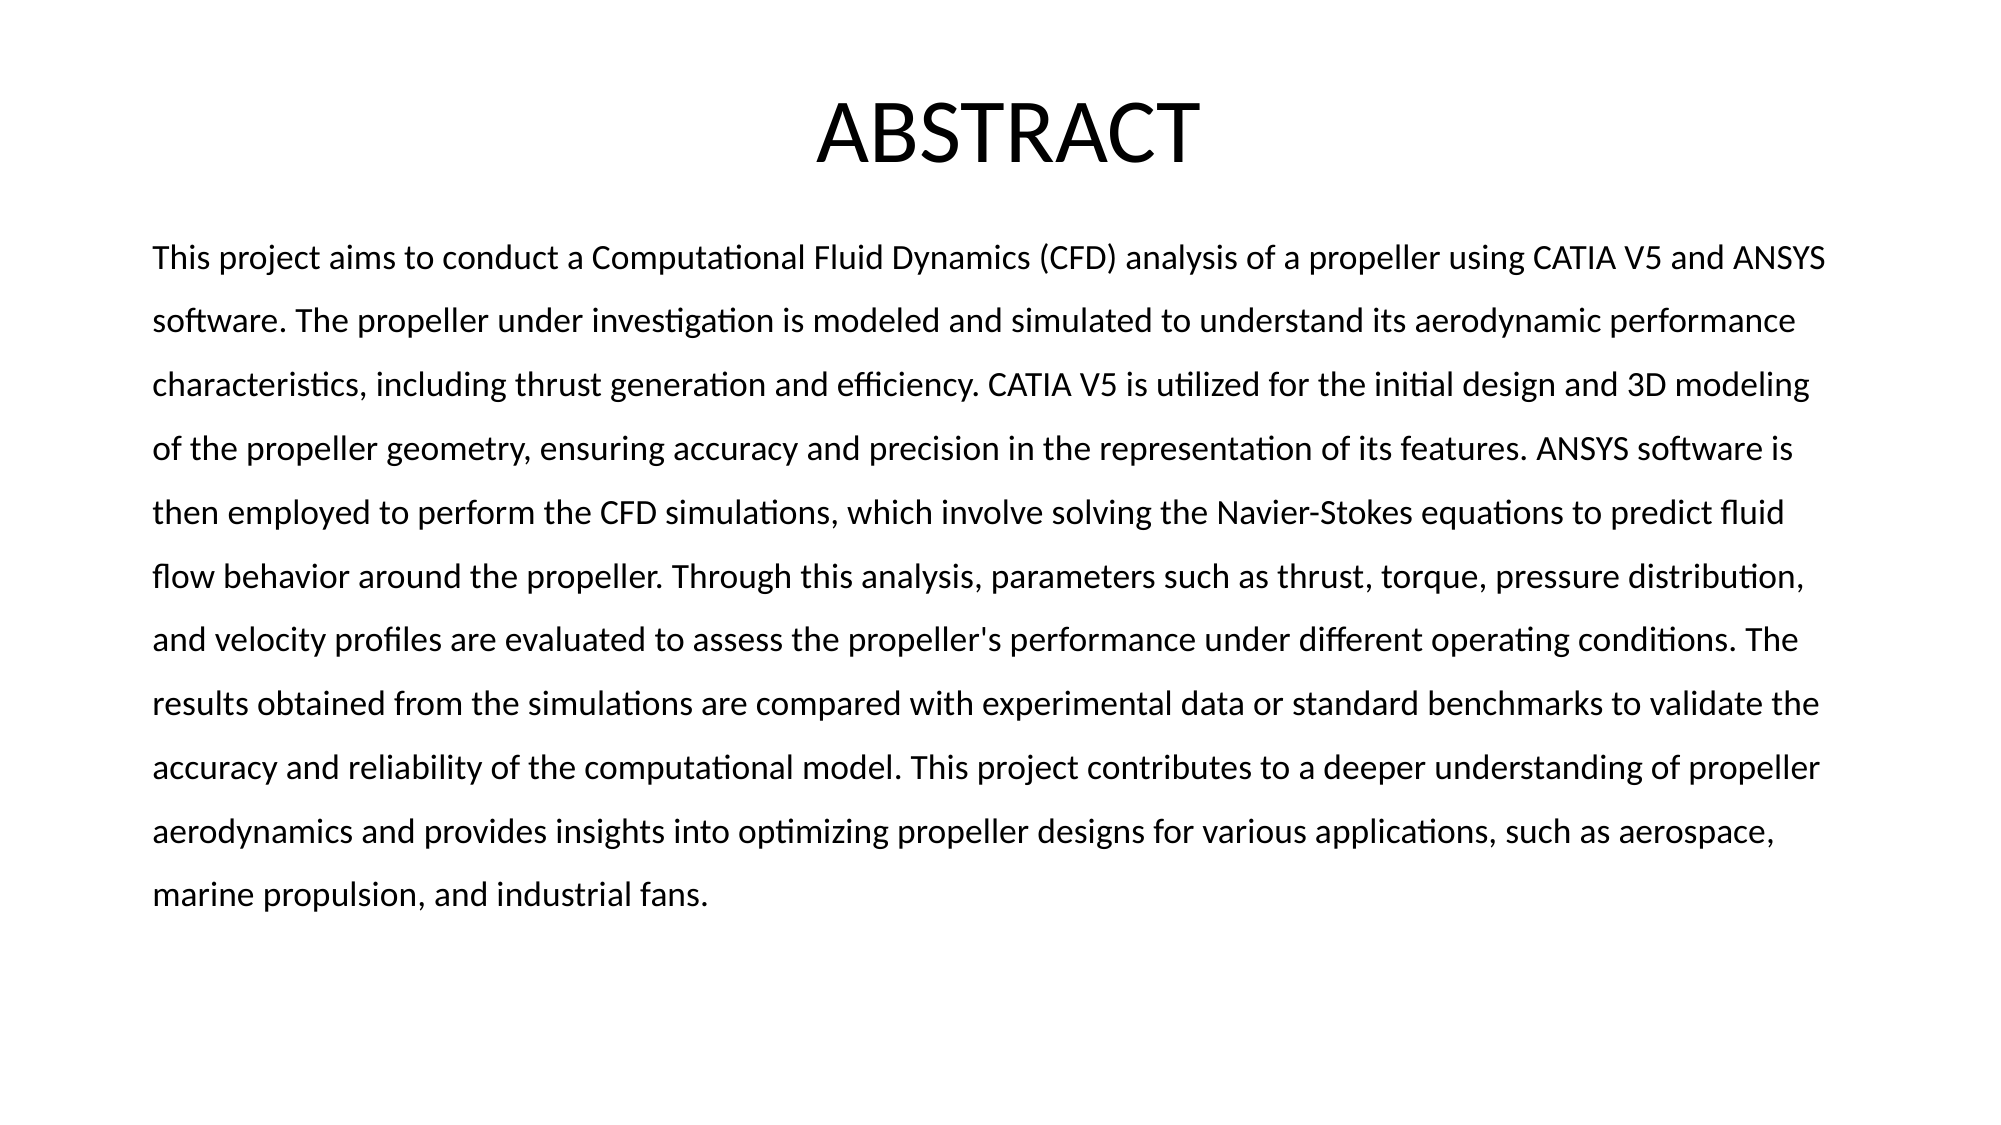

# ABSTRACT
This project aims to conduct a Computational Fluid Dynamics (CFD) analysis of a propeller using CATIA V5 and ANSYS software. The propeller under investigation is modeled and simulated to understand its aerodynamic performance characteristics, including thrust generation and efficiency. CATIA V5 is utilized for the initial design and 3D modeling of the propeller geometry, ensuring accuracy and precision in the representation of its features. ANSYS software is then employed to perform the CFD simulations, which involve solving the Navier-Stokes equations to predict fluid flow behavior around the propeller. Through this analysis, parameters such as thrust, torque, pressure distribution, and velocity profiles are evaluated to assess the propeller's performance under different operating conditions. The results obtained from the simulations are compared with experimental data or standard benchmarks to validate the accuracy and reliability of the computational model. This project contributes to a deeper understanding of propeller aerodynamics and provides insights into optimizing propeller designs for various applications, such as aerospace, marine propulsion, and industrial fans.